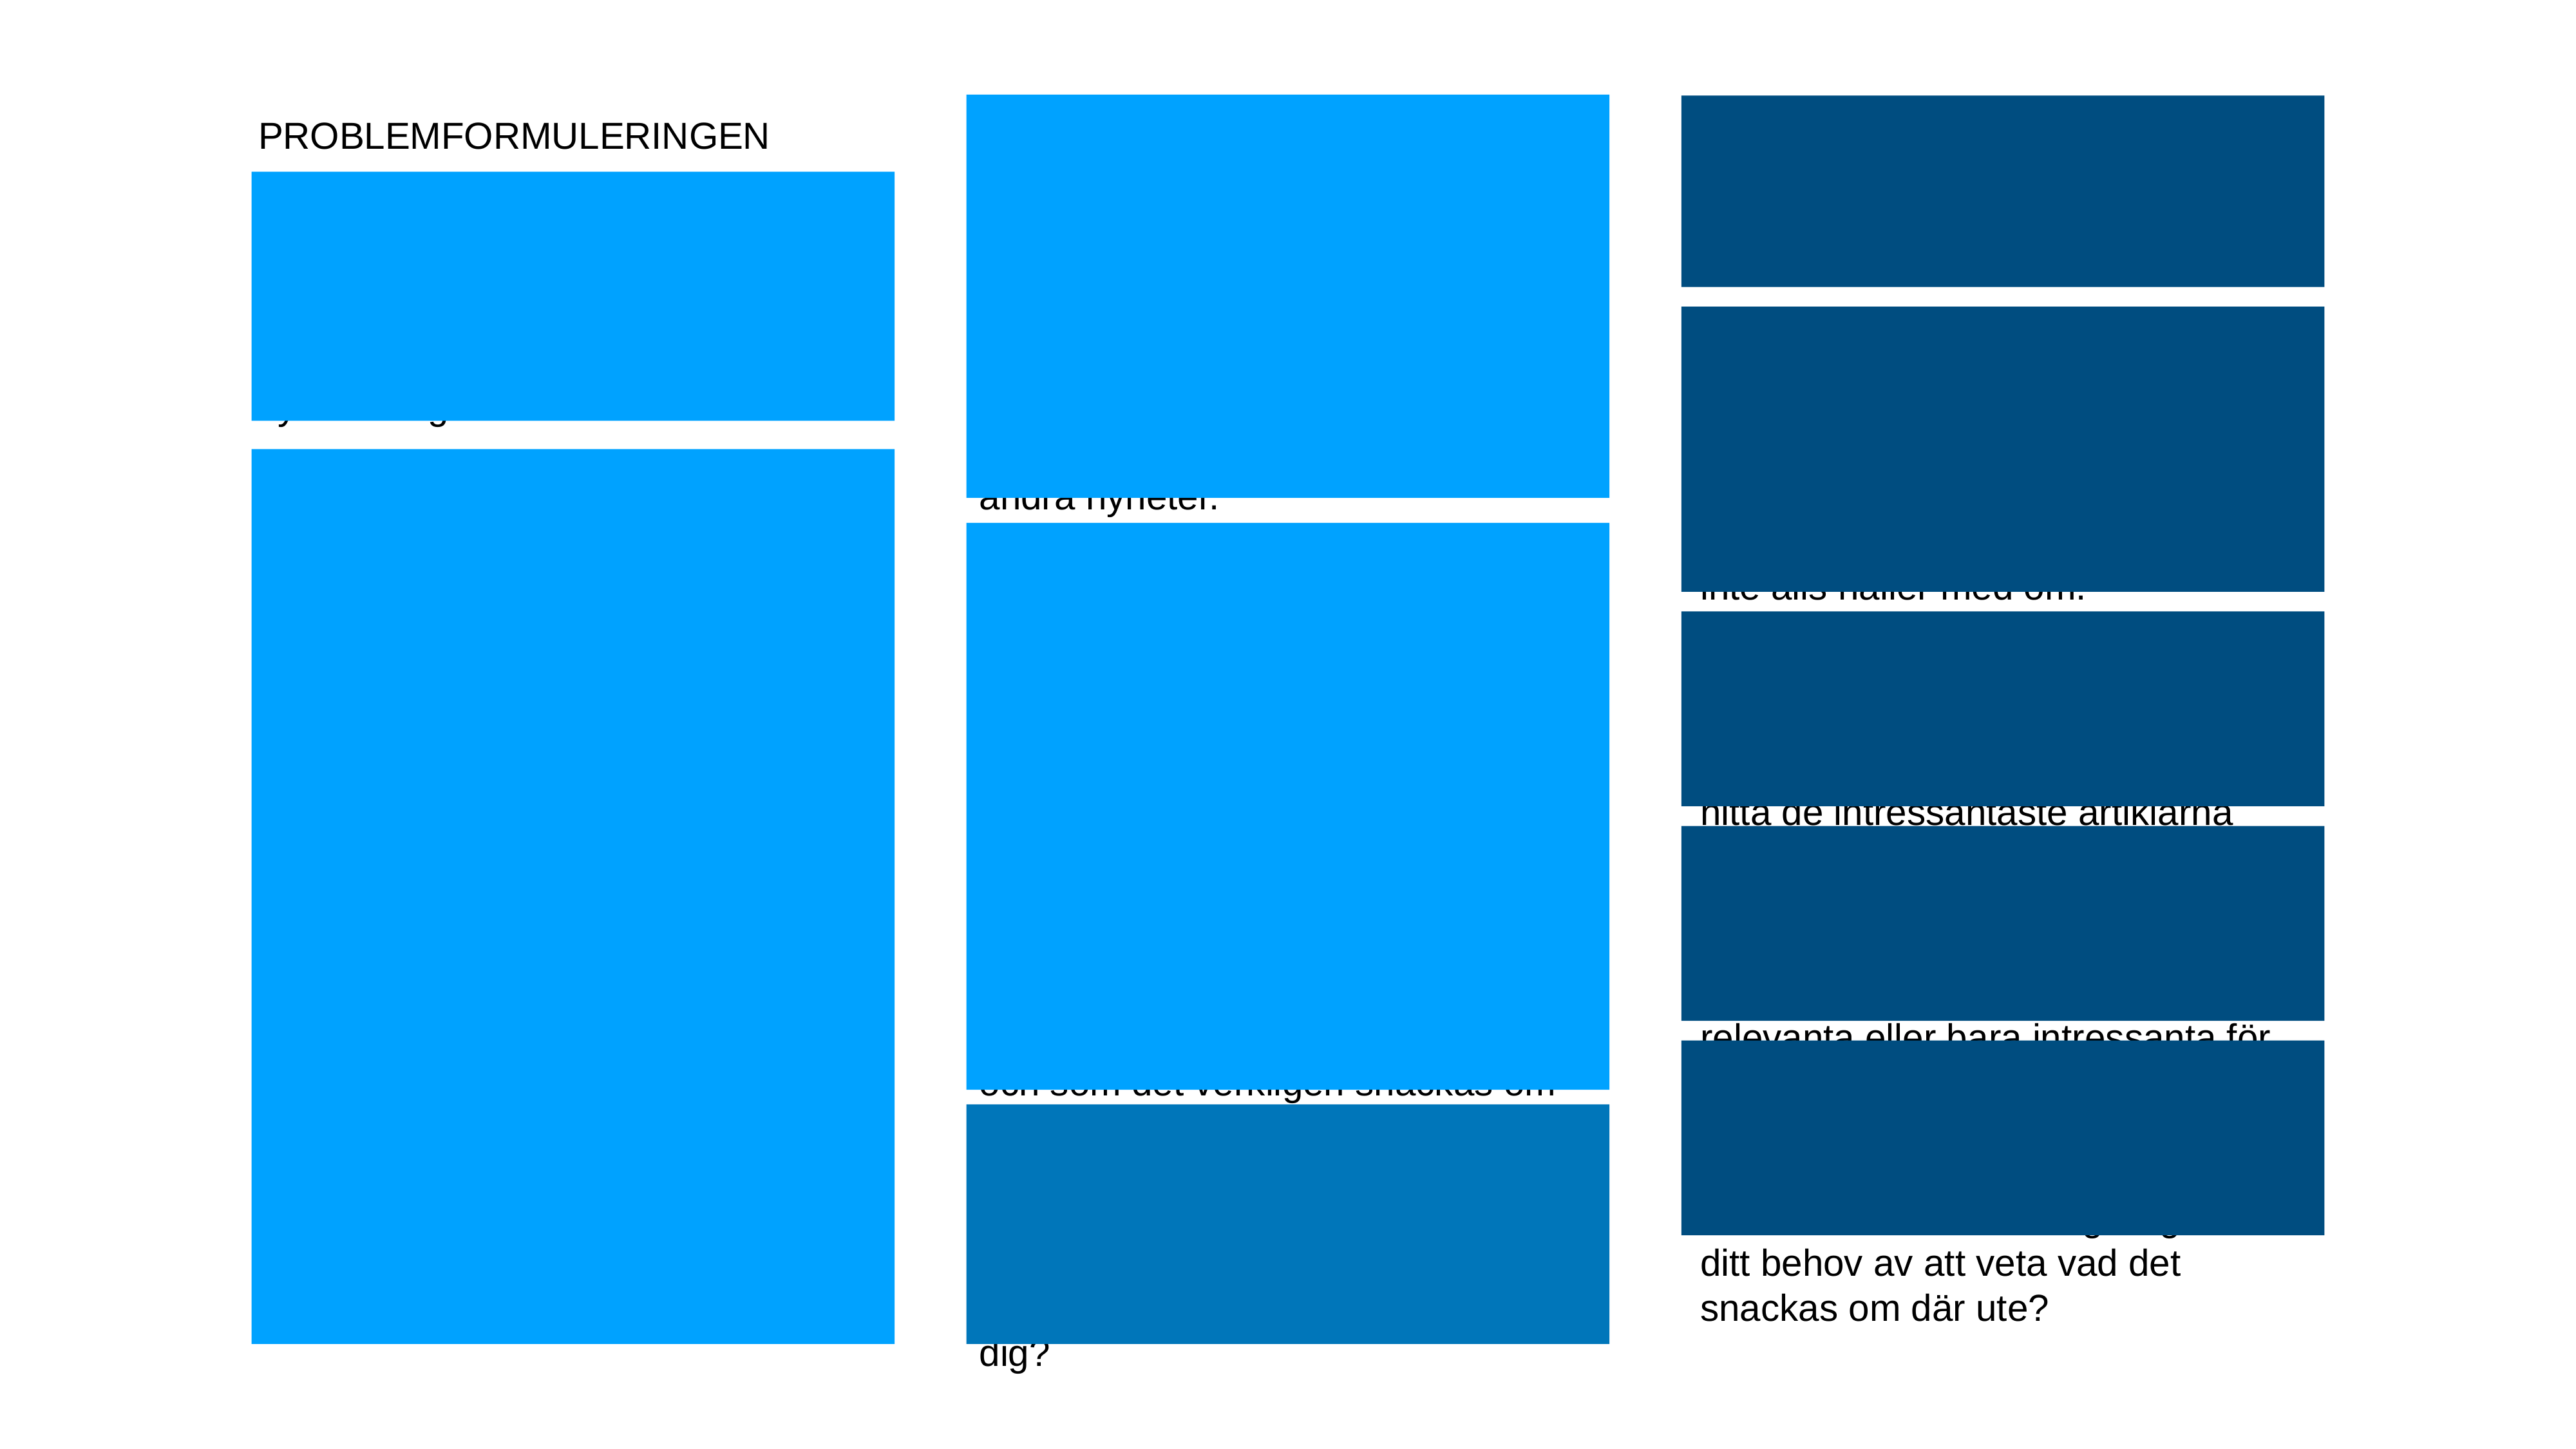

PROBLEMFORMULERINGEN

Ok, tack för detta. Jag kommer nu läsa upp ett stycker för dig där ett antal problem nämns som en det nyhetsläsare säger sig ha upplevt. Lyssna noga så diskuterar vi efteråt.

Vi lever i ett mediebrus som är brutalare än någonsin tidigare. Vi kan idag omöjligen ta till oss alla nyheter som dagligen sköljer över oss i form av nyhetssajter, morgontidningar som vi fortfarande prenumererar på, nyhetssändingar på tv eller för den delen om man använder Twitter. Ja, ibland kan bara mailen kännas för mycket.  Samtidigt känner jag att det för svårt att enkelt få överblicken och perspektiven på vad som faktiskt har hänt. Jag måste söka mig runt till alldeles för många olika nyhetskällor för att känna att jag verkligen får hela bilden, de intressantade åsikterna, svar på alla frågorna, hittar de intressantaste artiklarna etc.

Dessutom känner jag att inte har något riktigt bra sätt att hitta just de nyheter som är relevanta och viktiga för mig. Jag är orolig för att missa saker som jag faktiskt borde eller vill veta. Dessutom tycker jag allmänt att nyheter som rör just det jag är intresserad försvinner bland alla andra nyheter.

Sociala medier har ändrat en del hur jag läser nyheter i och med länkar som delas av vänner och bekanta via Facebook, Twitter etc. Ett problem med delningen via vänner är att den blir ganska slumpvis beroende på när jag är inne och vilka vänner jag har i de sociala nätverjken . Jag saknar överblicken av vilka nyheter, artiklar etc som mina vänner upplever som relevanta och som det verkligen snackas om där ute.

Vad säger du spontant om den där problembeskrivningen? Beskrivs där några problem som stämmer in på dig?

---------------------

RANKA PROBLEMEN

Okej, här kommer tre påståenden på samma tema.
Ranka dem efter hur besvärad du är av de beskrivna problemen.
Stryk om det är något problem du inte alls håller med om.

1. Upplever du det som svårt att i dagens nyhetsflöde få hela bilden, alla perspektiven, alla åsikterna, hitta de intressantaste artiklarna etc?

2. Känner du oro för att missa nyheter som är riktigt viktiga, relevanta eller bara intressanta för just dig?

3. Känner du att delningen via sociala medier inte riktigt tillgodoser ditt behov av att veta vad det snackas om där ute?